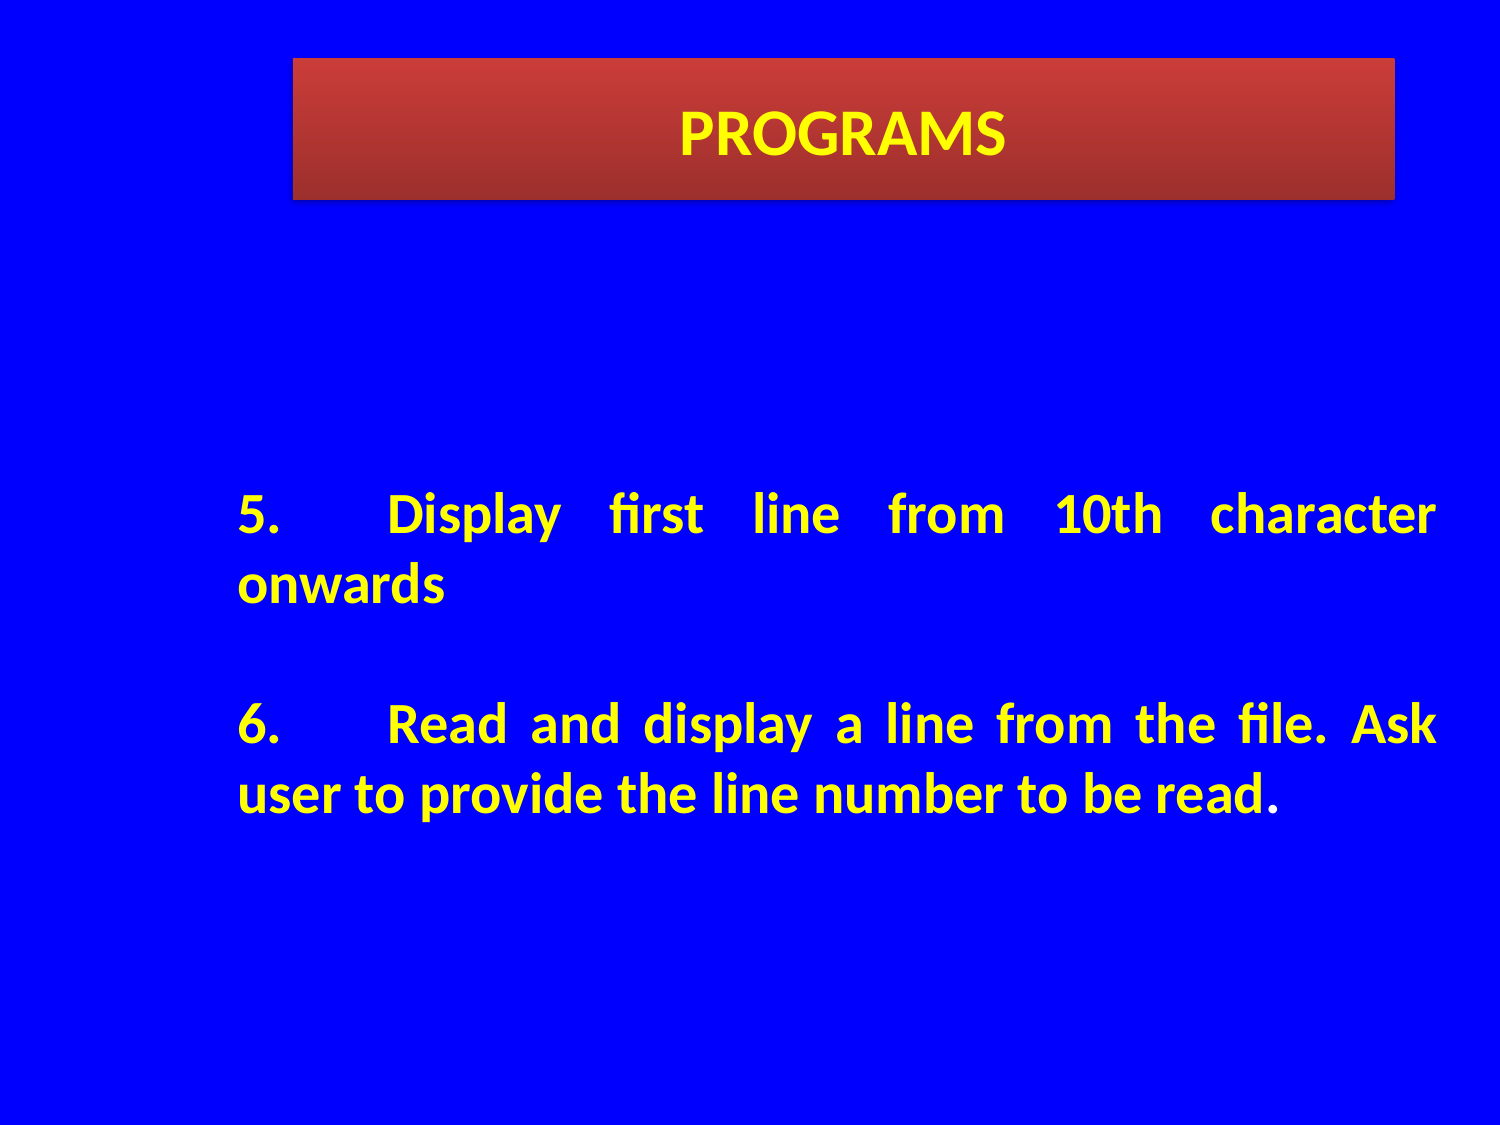

PROGRAMS

5.	Display first line from 10th character onwards

6.	Read and display a line from the file. Ask user to provide the line number to be read.